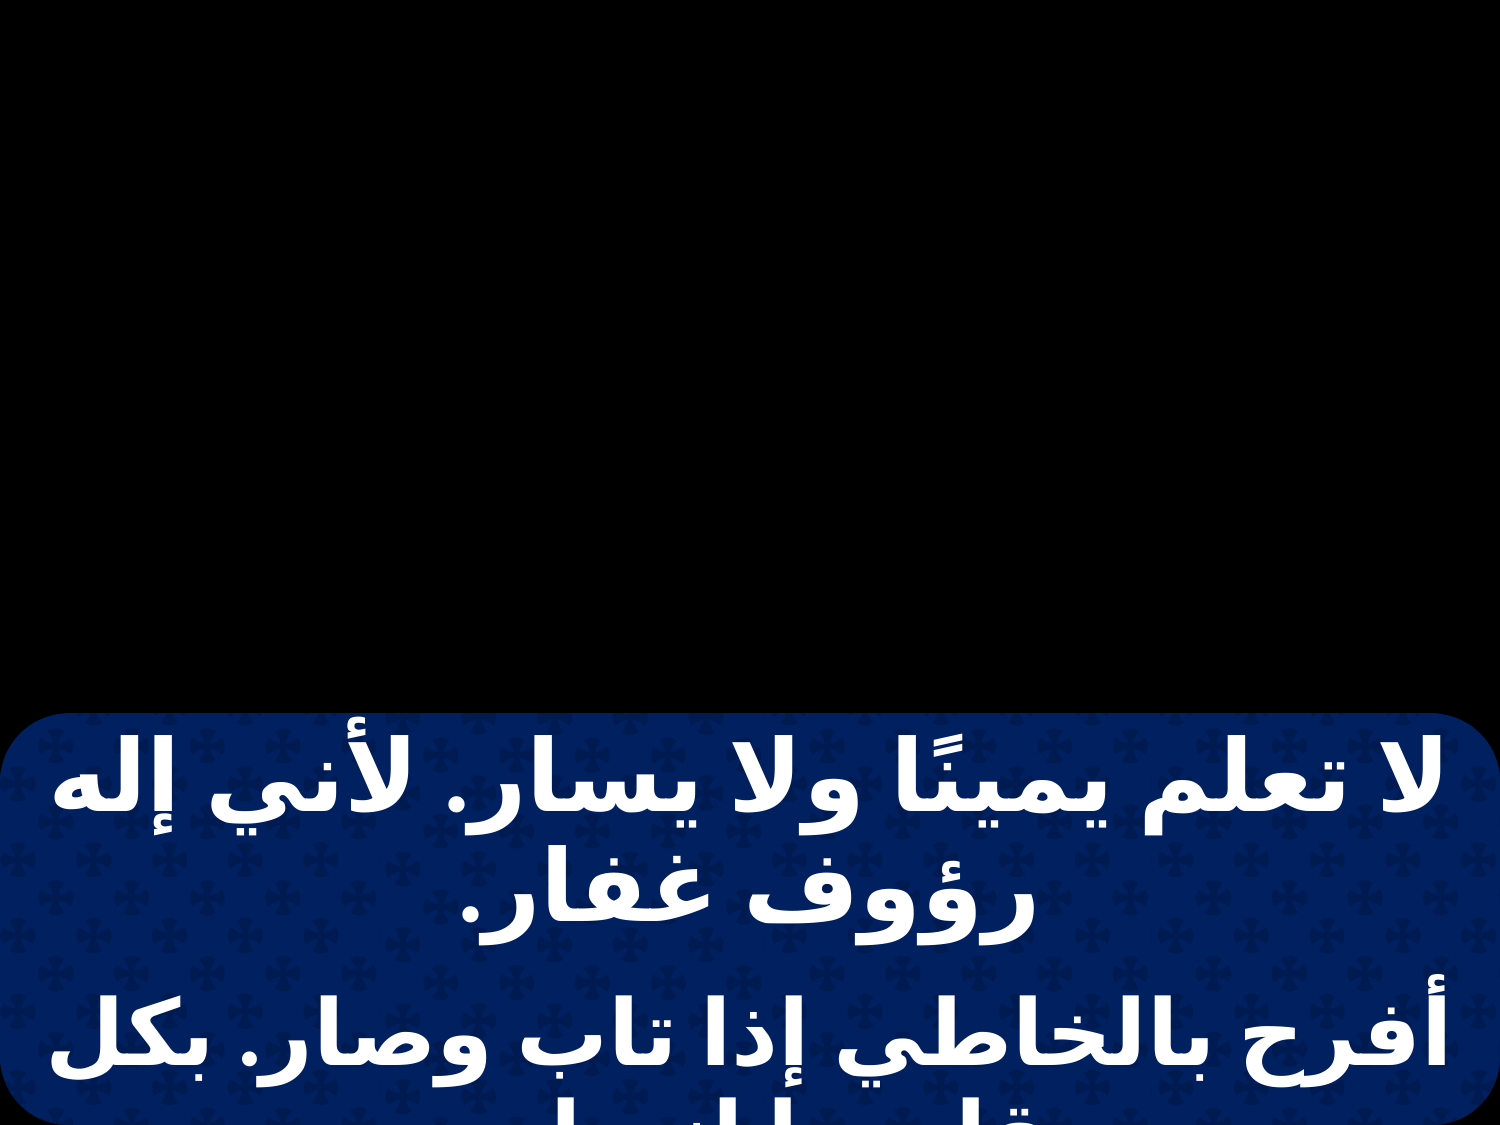

| لا تعلم يمينًا ولا يسار. لأني إله رؤوف غفار. |
| --- |
|  |
| أفرح بالخاطي إذا تاب وصار. بكل قلبه يا إنسان. |